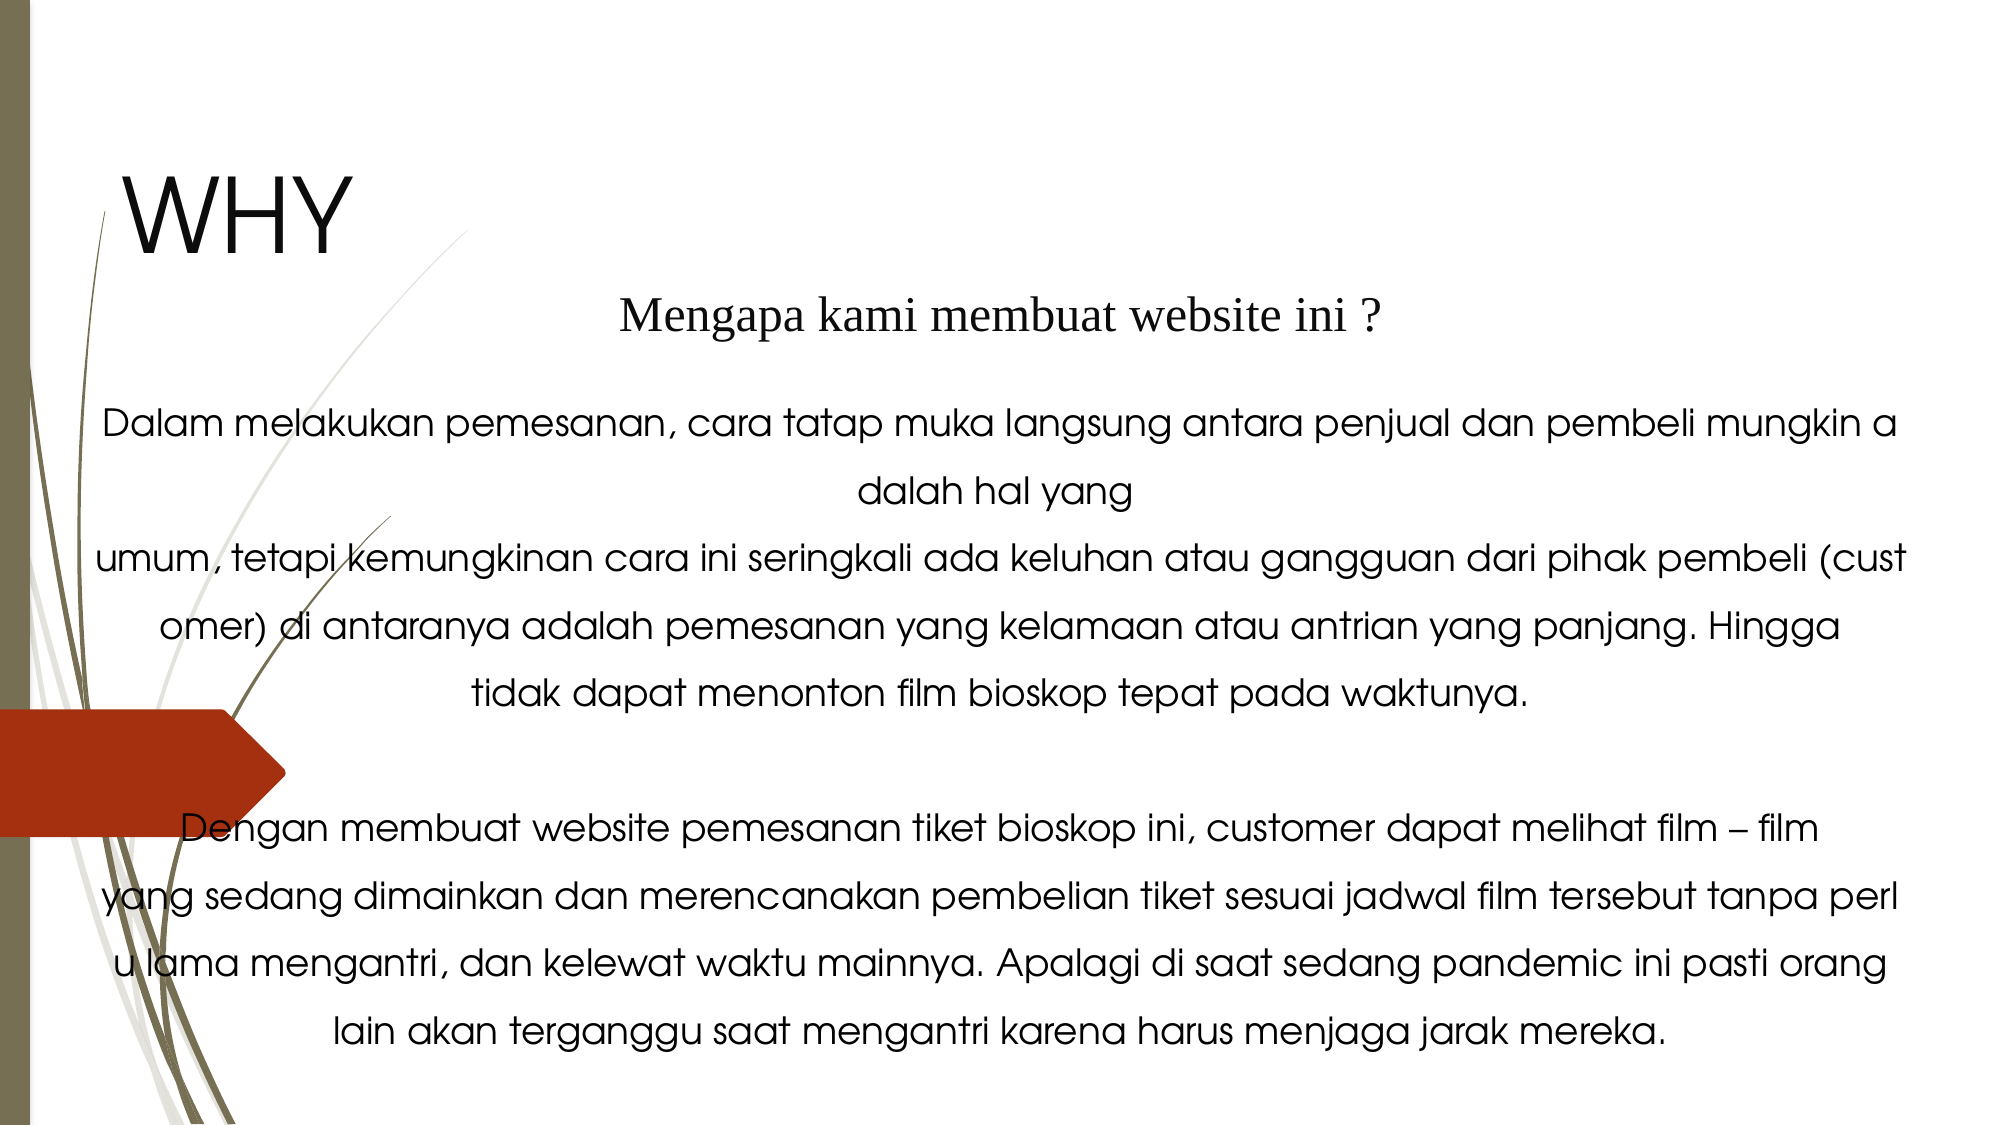

Why
Mengapa kami membuat website ini ?
Dalam melakukan pemesanan, cara tatap muka langsung antara penjual dan pembeli mungkin adalah hal yang
umum, tetapi kemungkinan cara ini seringkali ada keluhan atau gangguan dari pihak pembeli (customer) di antaranya adalah pemesanan yang kelamaan atau antrian yang panjang. Hingga tidak dapat menonton film bioskop tepat pada waktunya.

Dengan membuat website pemesanan tiket bioskop ini, customer dapat melihat film – film yang sedang dimainkan dan merencanakan pembelian tiket sesuai jadwal film tersebut tanpa perlu lama mengantri, dan kelewat waktu mainnya. Apalagi di saat sedang pandemic ini pasti orang lain akan terganggu saat mengantri karena harus menjaga jarak mereka.